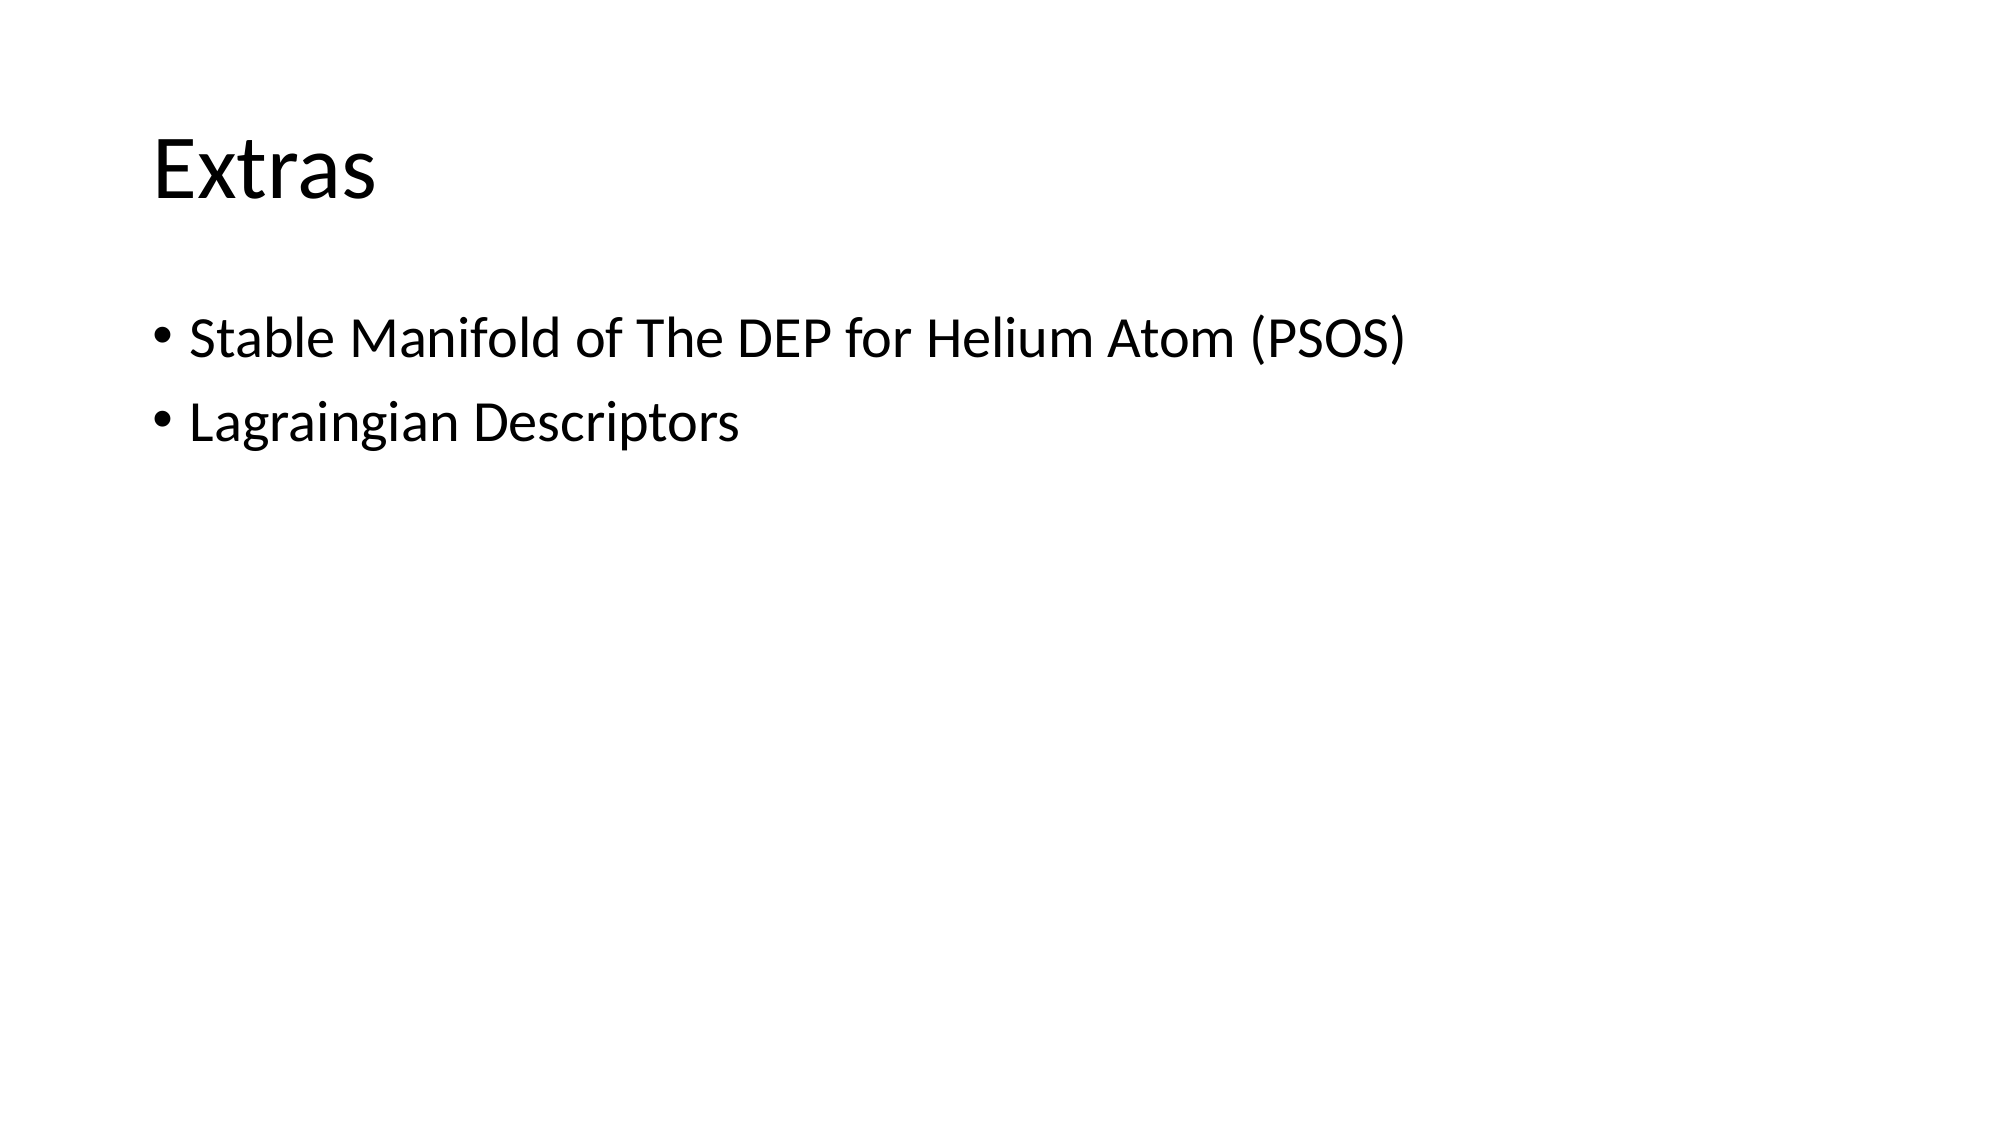

# Extras
Stable Manifold of The DEP for Helium Atom (PSOS)
Lagraingian Descriptors